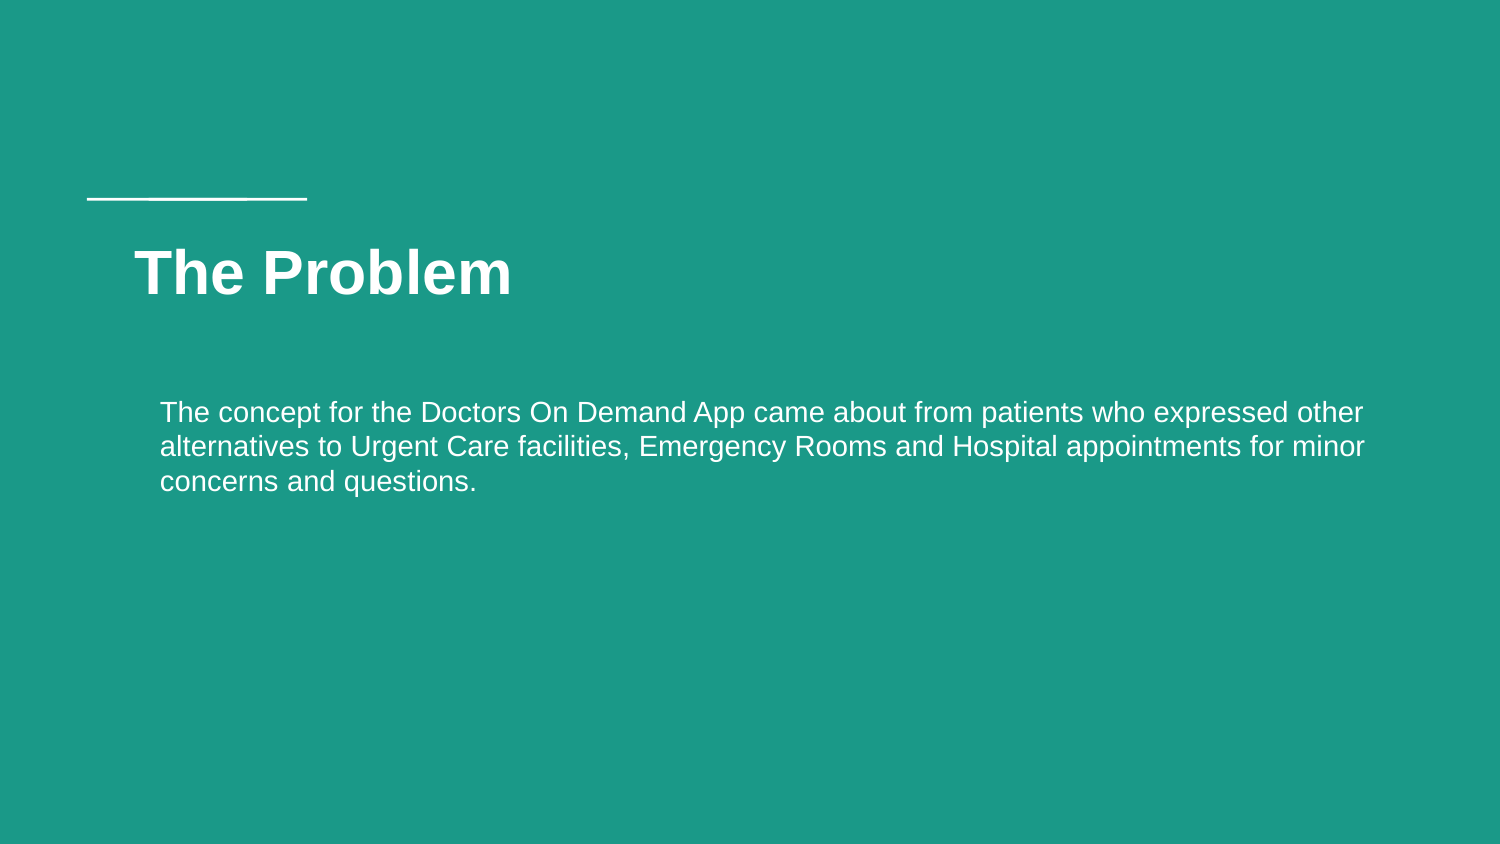

# The Problem
The concept for the Doctors On Demand App came about from patients who expressed other alternatives to Urgent Care facilities, Emergency Rooms and Hospital appointments for minor concerns and questions.